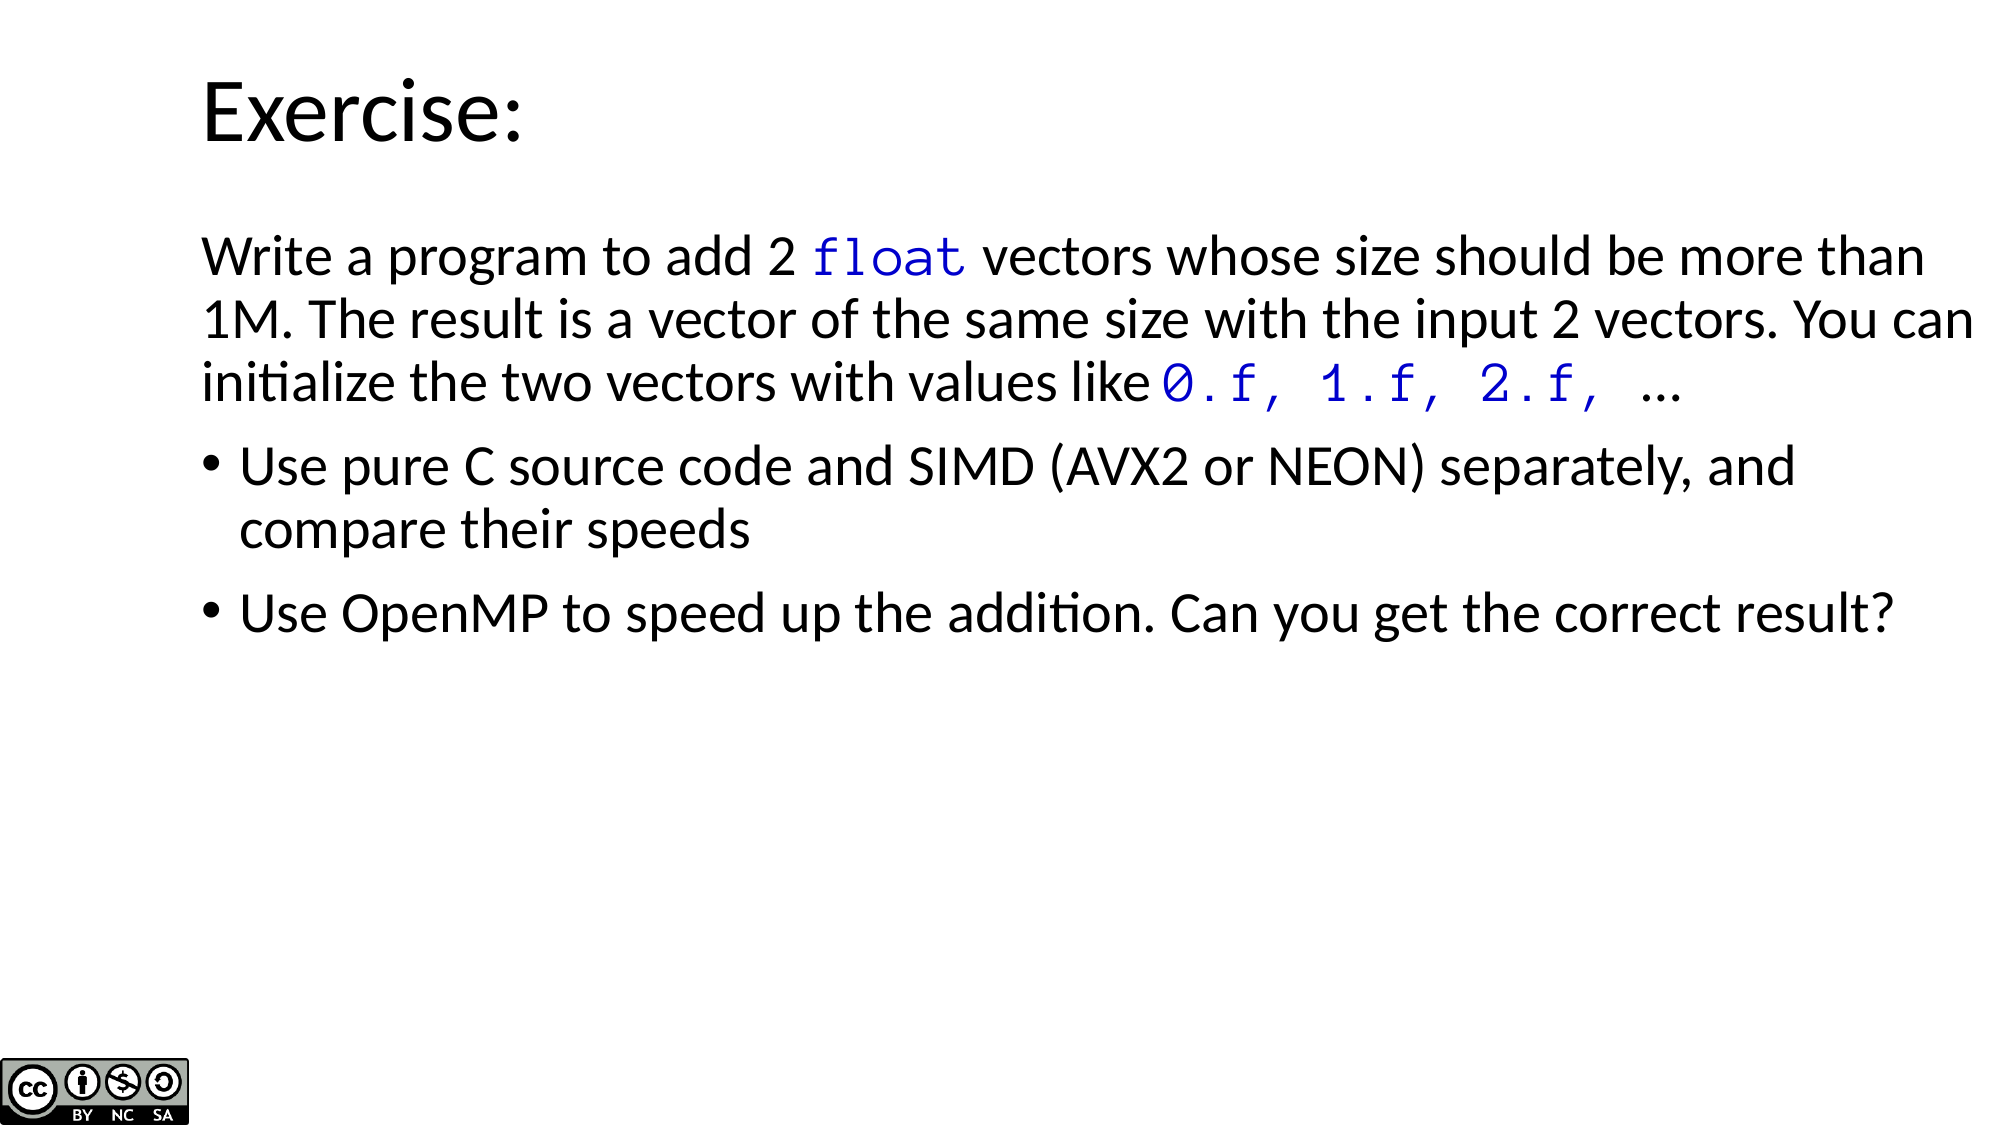

Exercise:
Write a program to add 2 float vectors whose size should be more than 1M. The result is a vector of the same size with the input 2 vectors. You can initialize the two vectors with values like 0.f, 1.f, 2.f, …
Use pure C source code and SIMD (AVX2 or NEON) separately, and compare their speeds
Use OpenMP to speed up the addition. Can you get the correct result?